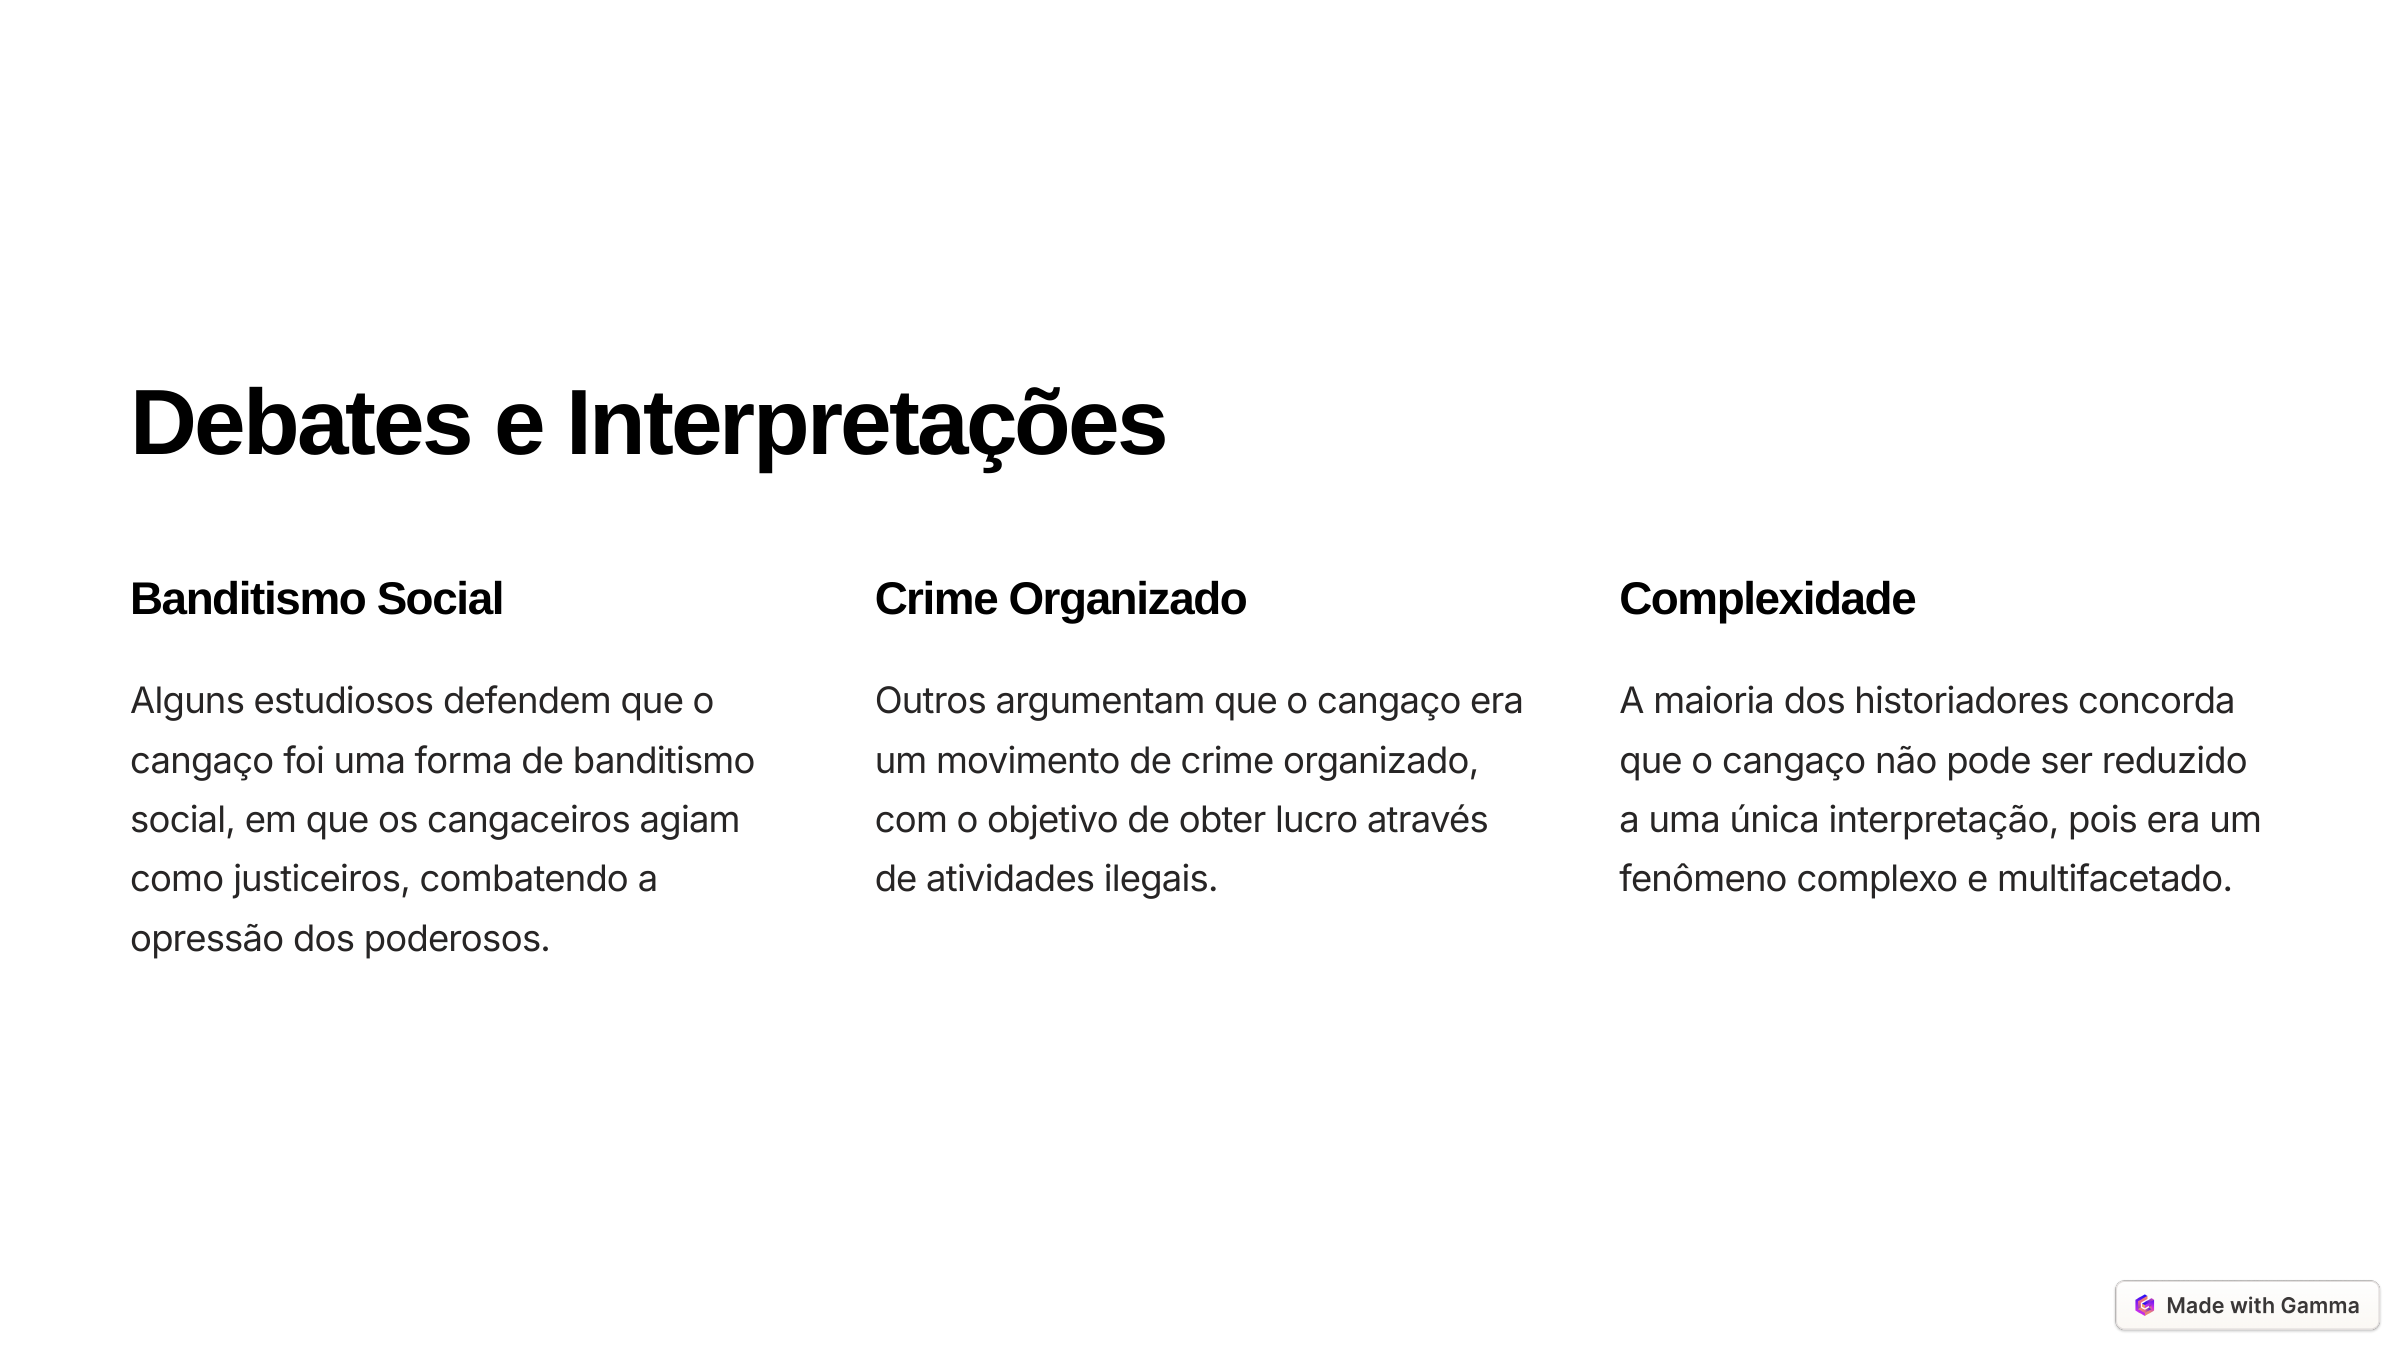

Debates e Interpretações
Banditismo Social
Crime Organizado
Complexidade
Alguns estudiosos defendem que o cangaço foi uma forma de banditismo social, em que os cangaceiros agiam como justiceiros, combatendo a opressão dos poderosos.
Outros argumentam que o cangaço era um movimento de crime organizado, com o objetivo de obter lucro através de atividades ilegais.
A maioria dos historiadores concorda que o cangaço não pode ser reduzido a uma única interpretação, pois era um fenômeno complexo e multifacetado.